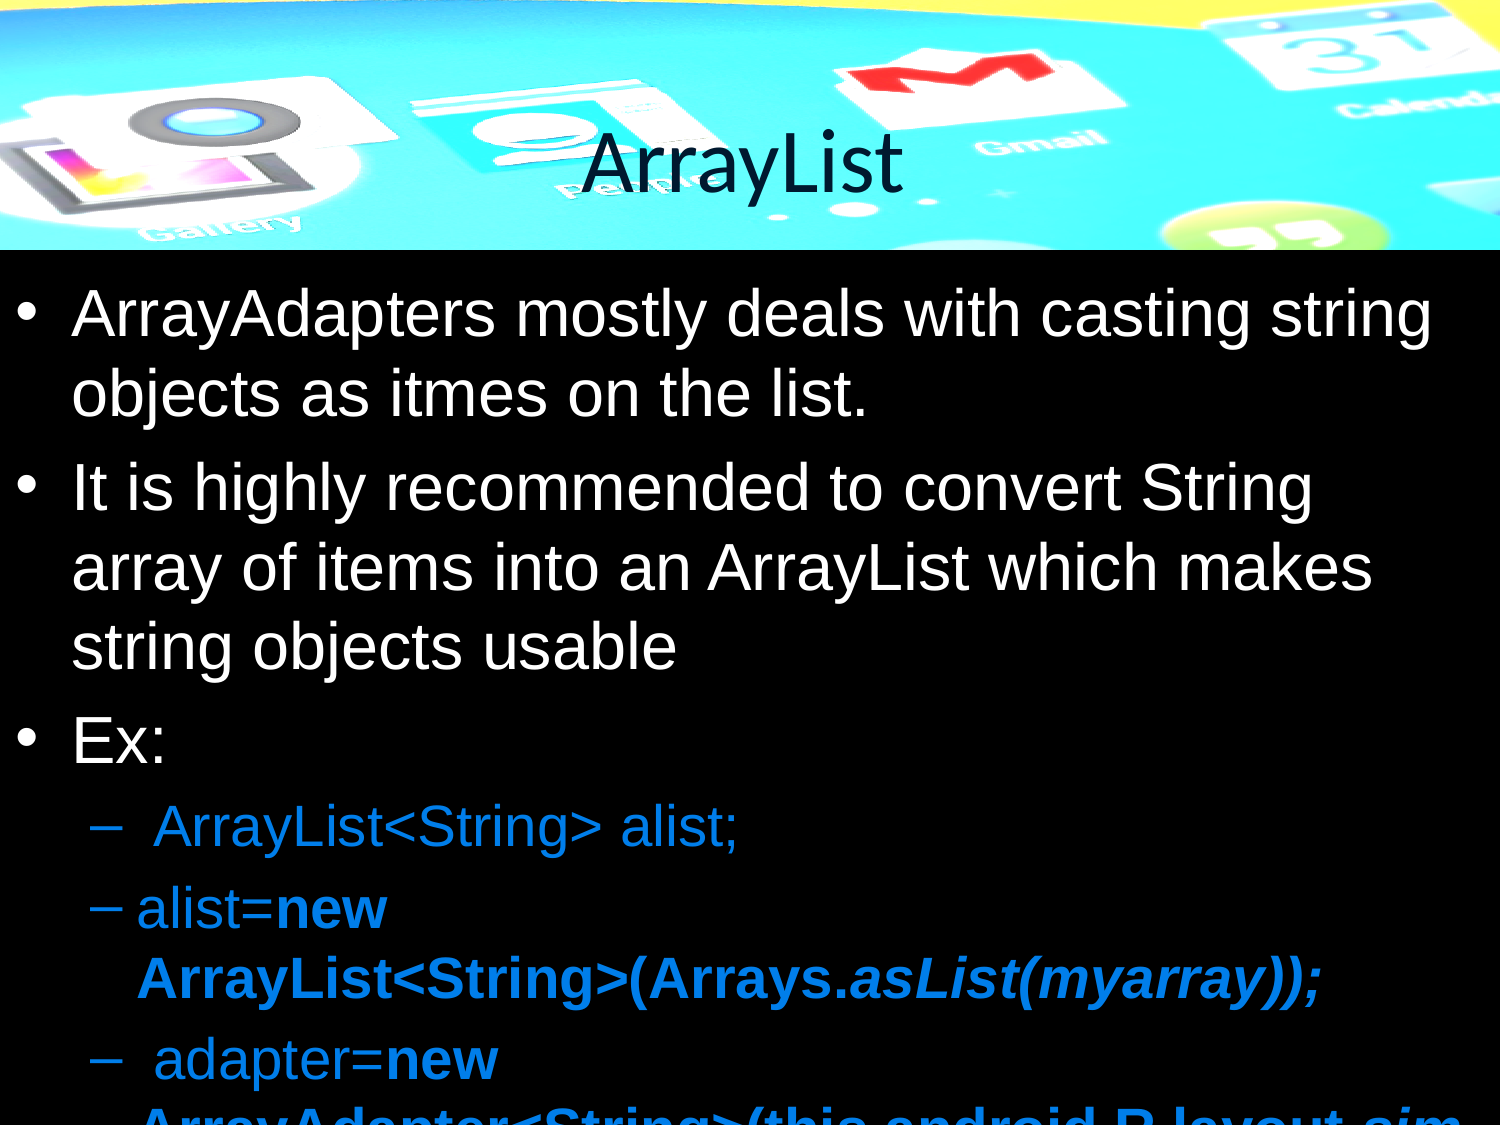

# ArrayList
ArrayAdapters mostly deals with casting string objects as itmes on the list.
It is highly recommended to convert String array of items into an ArrayList which makes string objects usable
Ex:
 ArrayList<String> alist;
alist=new ArrayList<String>(Arrays.asList(myarray));
 adapter=new ArrayAdapter<String>(this,android.R.layout.simple_list_item_1,alist);